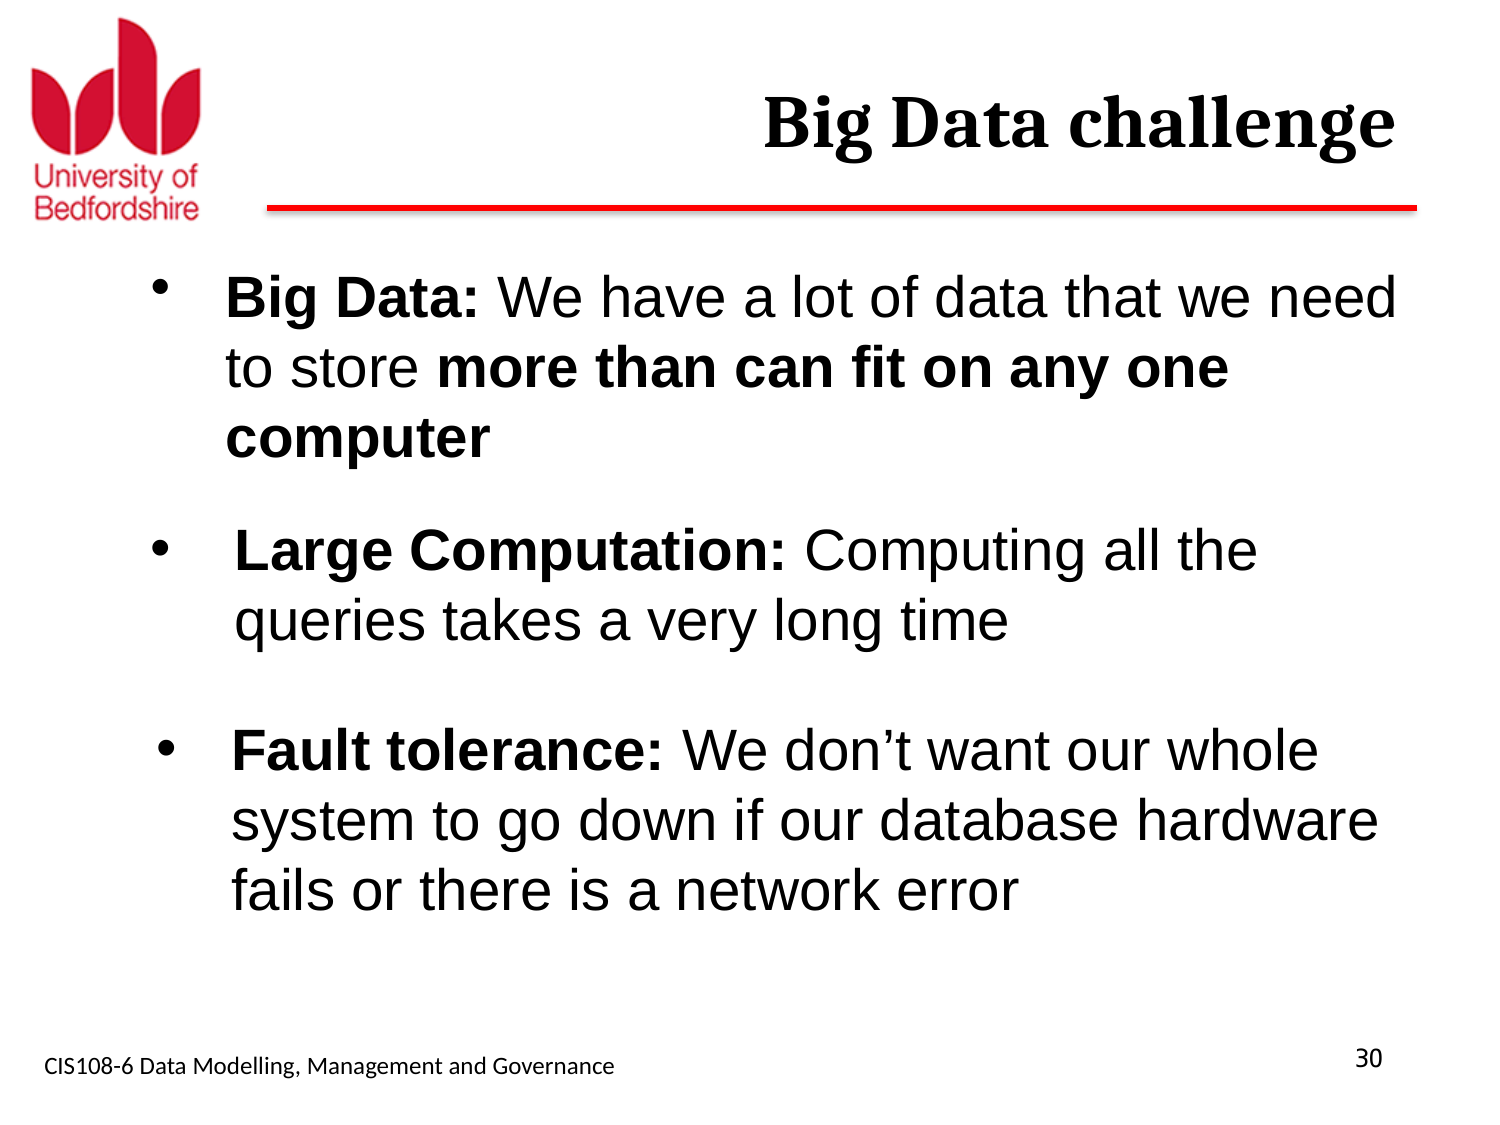

# Big Data challenge
Big Data: We have a lot of data that we need to store more than can fit on any one computer

Large Computation: Computing all the queries takes a very long time
Fault tolerance: We don’t want our whole system to go down if our database hardware fails or there is a network error
CIS108-6 Data Modelling, Management and Governance